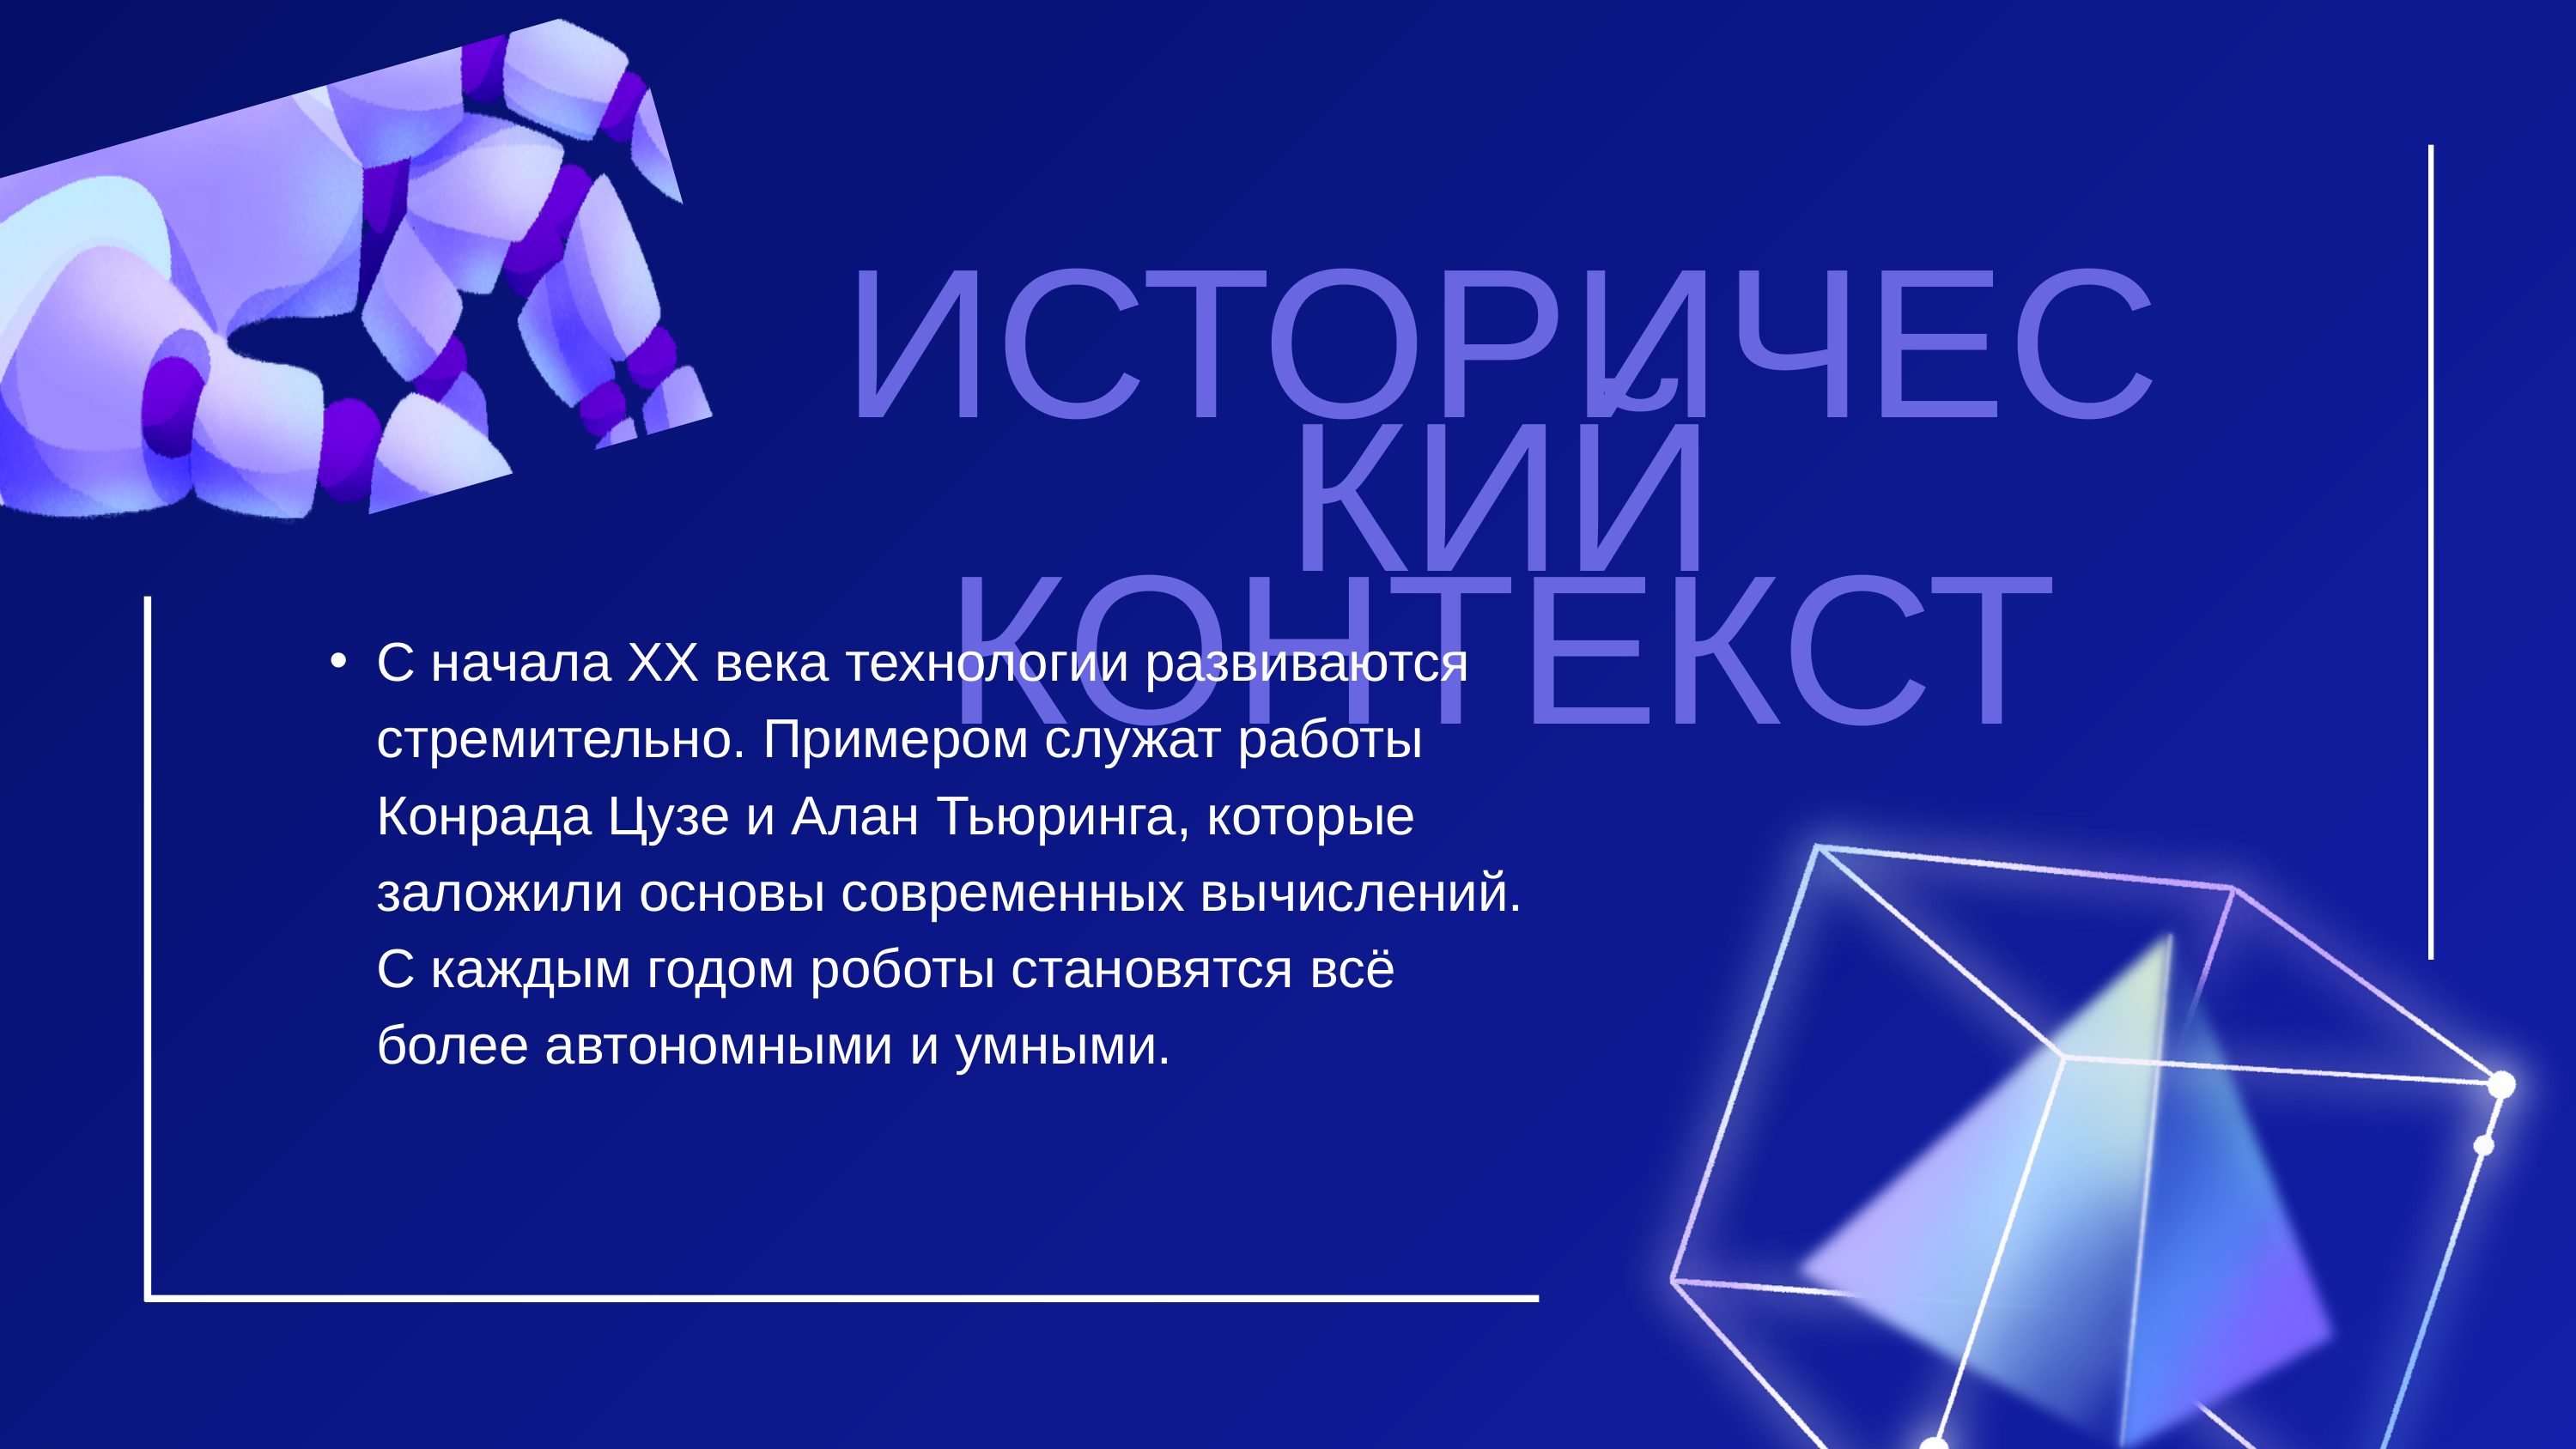

ИСТОРИЧЕСКИЙ КОНТЕКСТ

С начала XX века технологии развиваются стремительно. Примером служат работы Конрада Цузе и Алан Тьюринга, которые заложили основы современных вычислений. С каждым годом роботы становятся всё более автономными и умными.